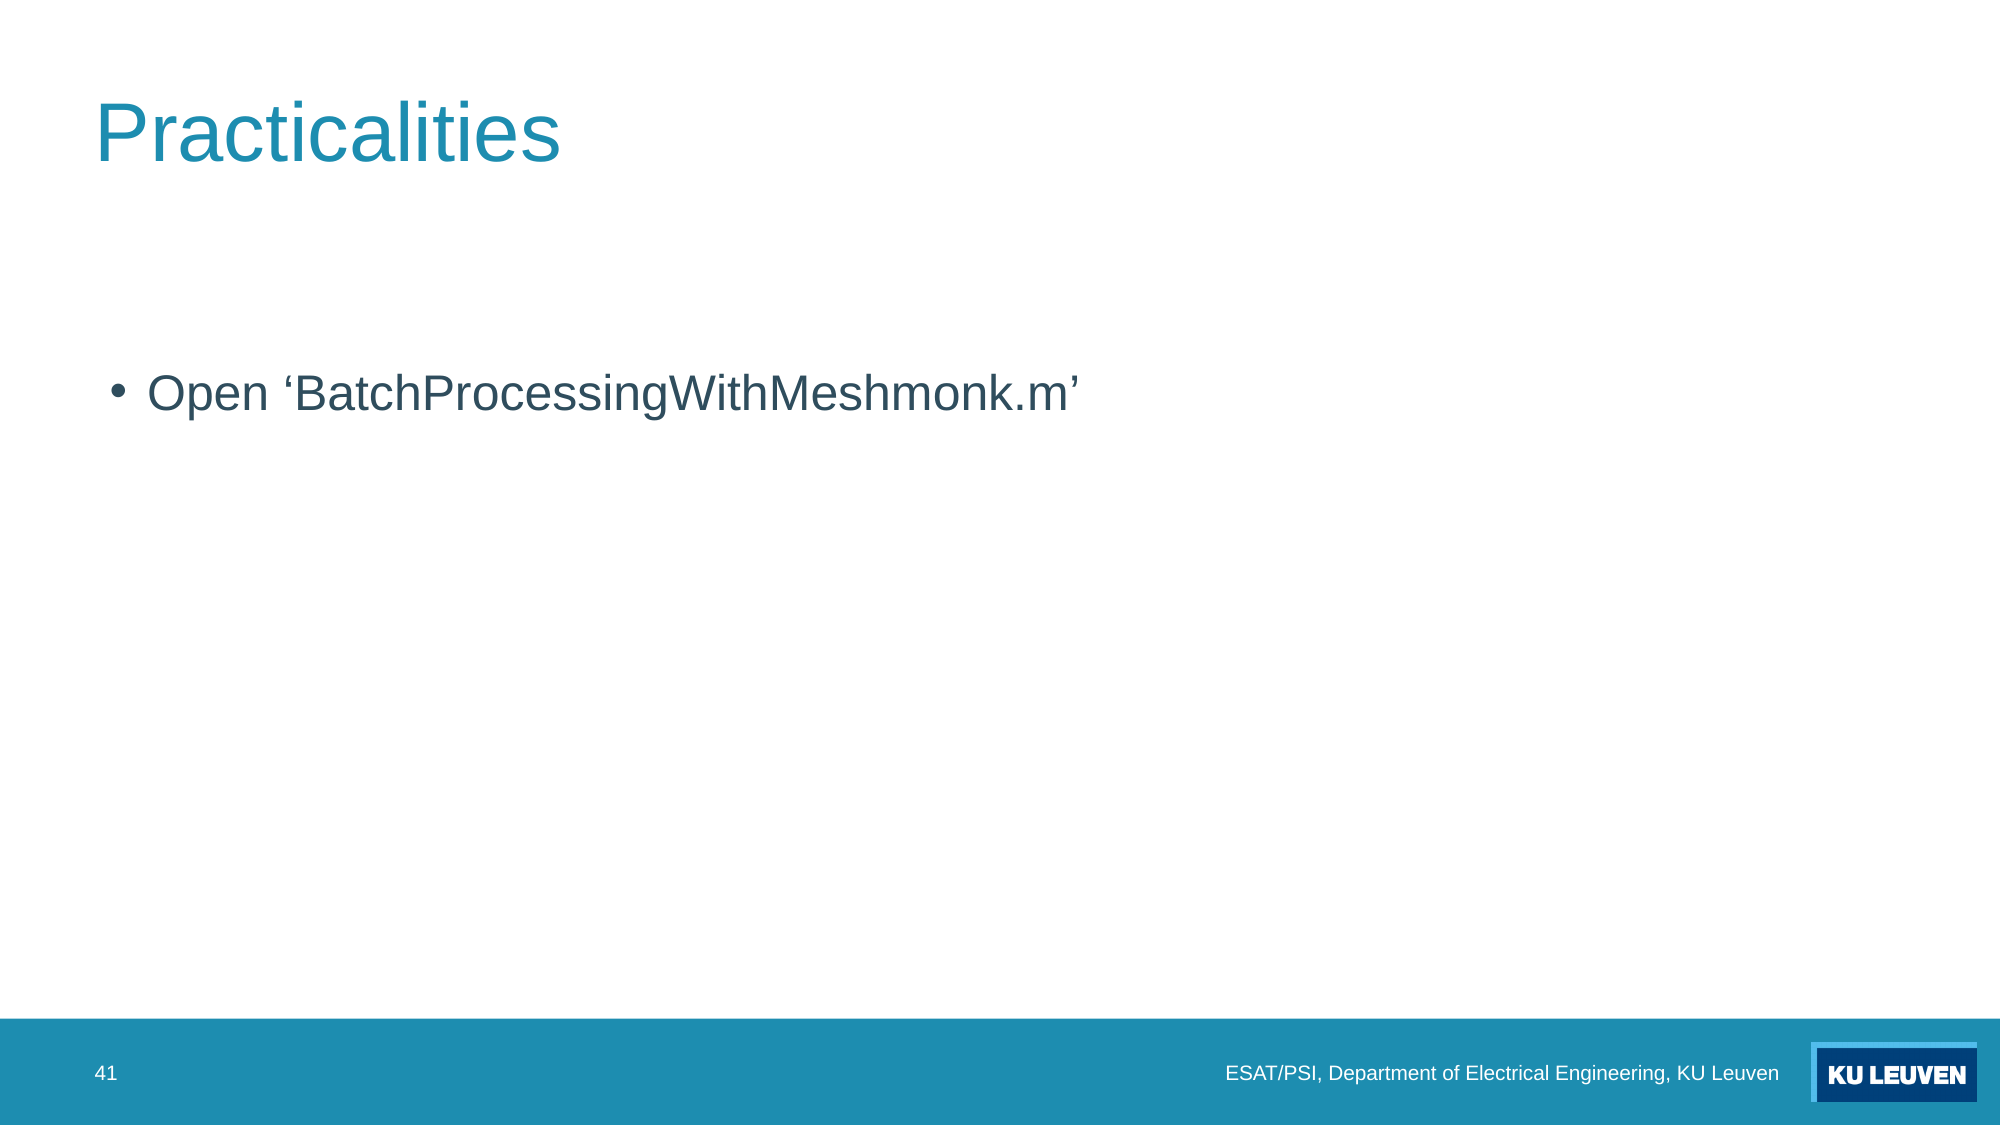

# Practicalities

Open ‘BatchProcessingWithMeshmonk.m’

41
ESAT/PSI, Department of Electrical Engineering, KU Leuven